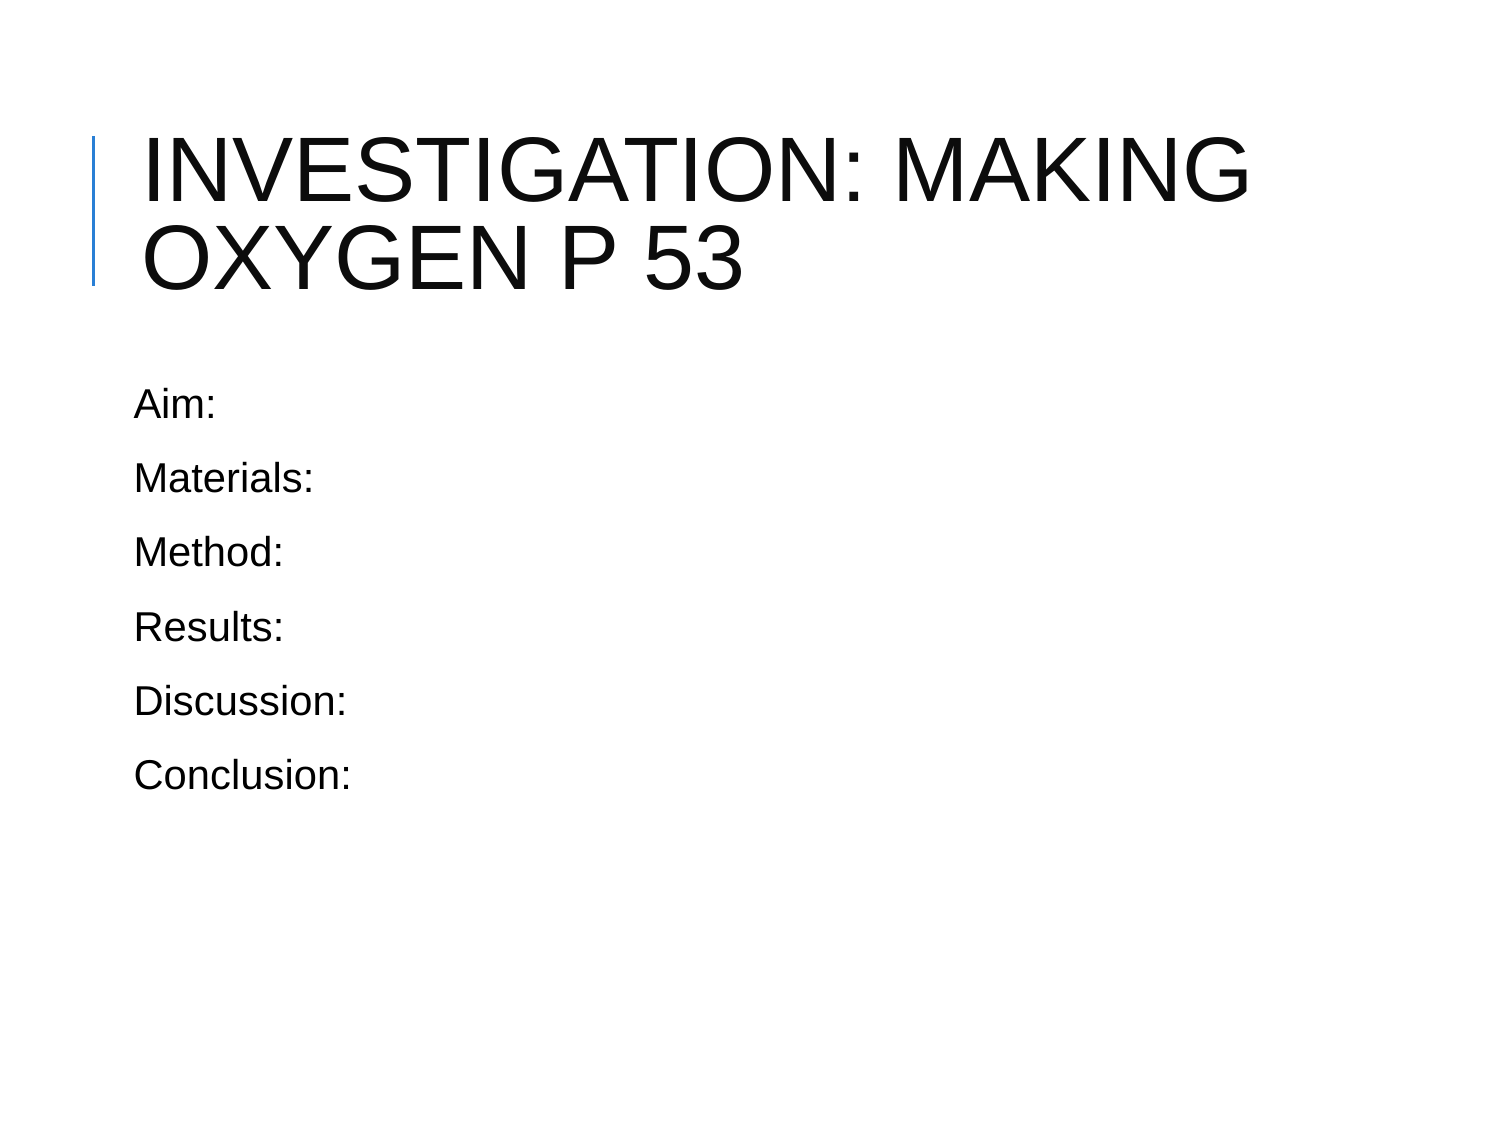

# INVESTIGATION: MAKING OXYGEN P 53
Aim:
Materials:
Method:
Results:
Discussion:
Conclusion: